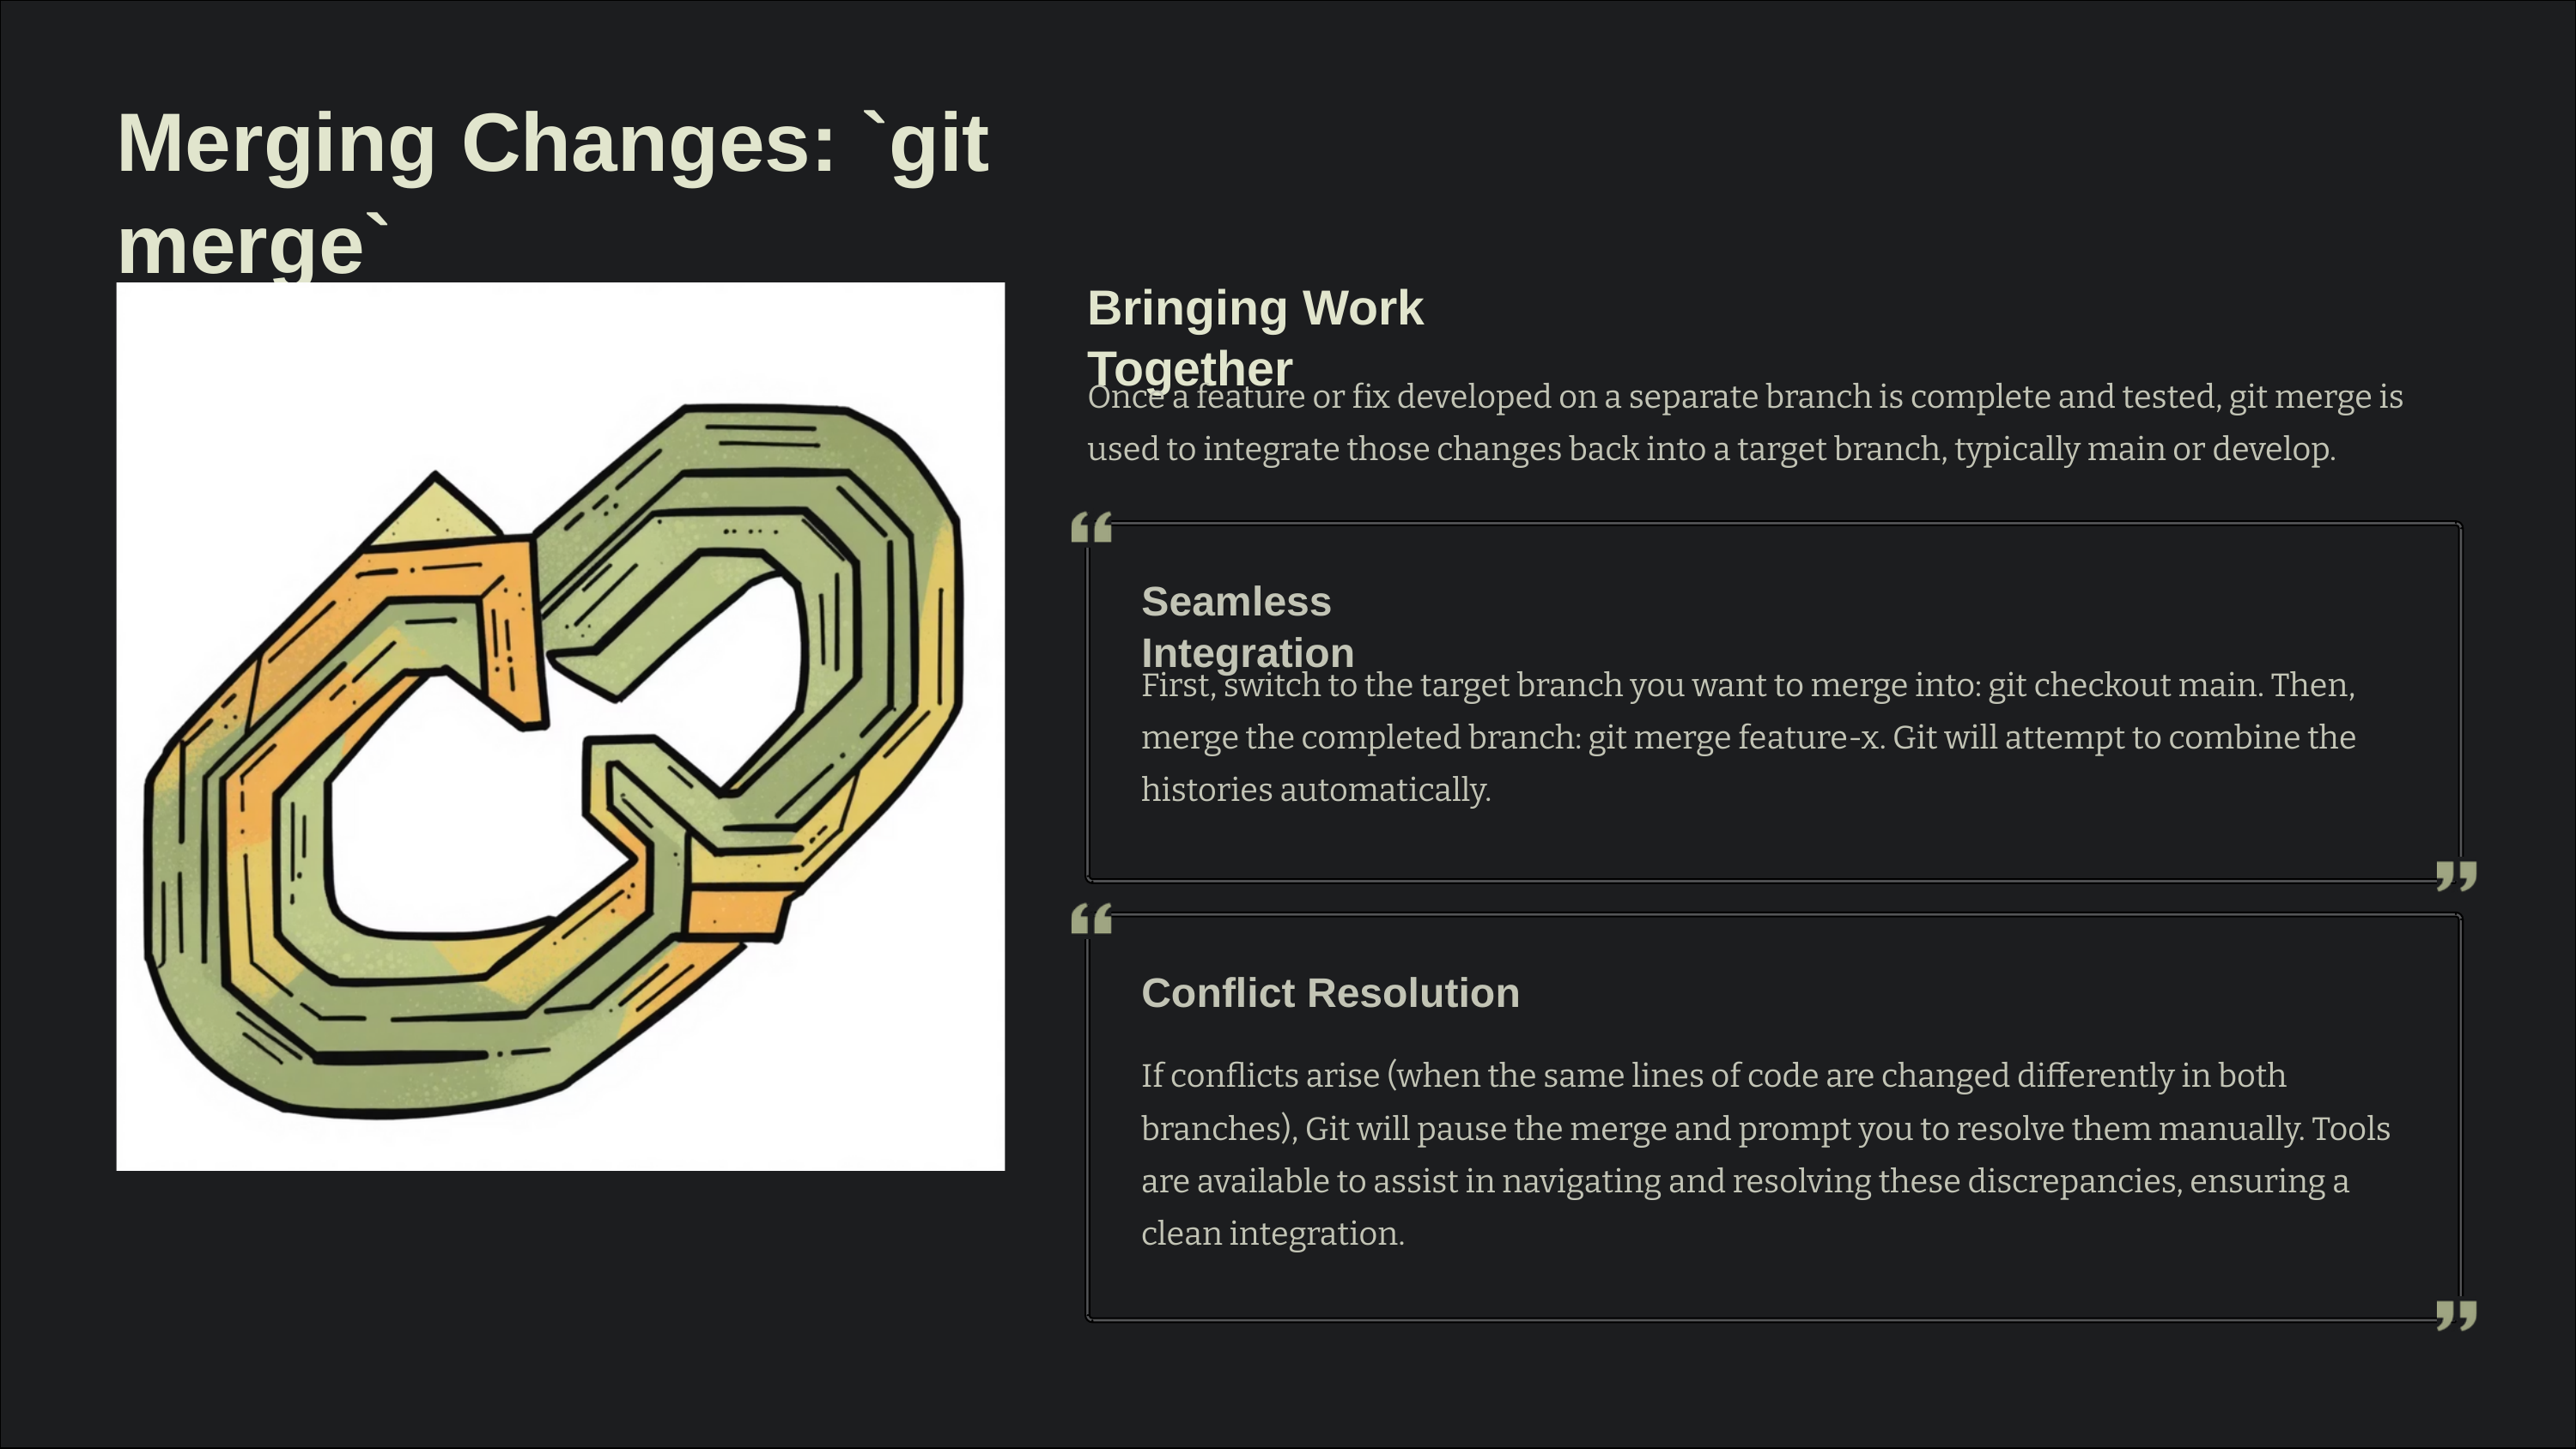

Merging Changes: `git merge`
Bringing Work Together

Once a feature or fix developed on a separate branch is complete and tested, git merge is used to integrate those changes back into a target branch, typically main or develop.

Seamless Integration
First, switch to the target branch you want to merge into: git checkout main. Then, merge the completed branch: git merge feature-x. Git will attempt to combine the histories automatically.

Conflict Resolution
If conflicts arise (when the same lines of code are changed differently in both branches), Git will pause the merge and prompt you to resolve them manually. Tools are available to assist in navigating and resolving these discrepancies, ensuring a clean integration.